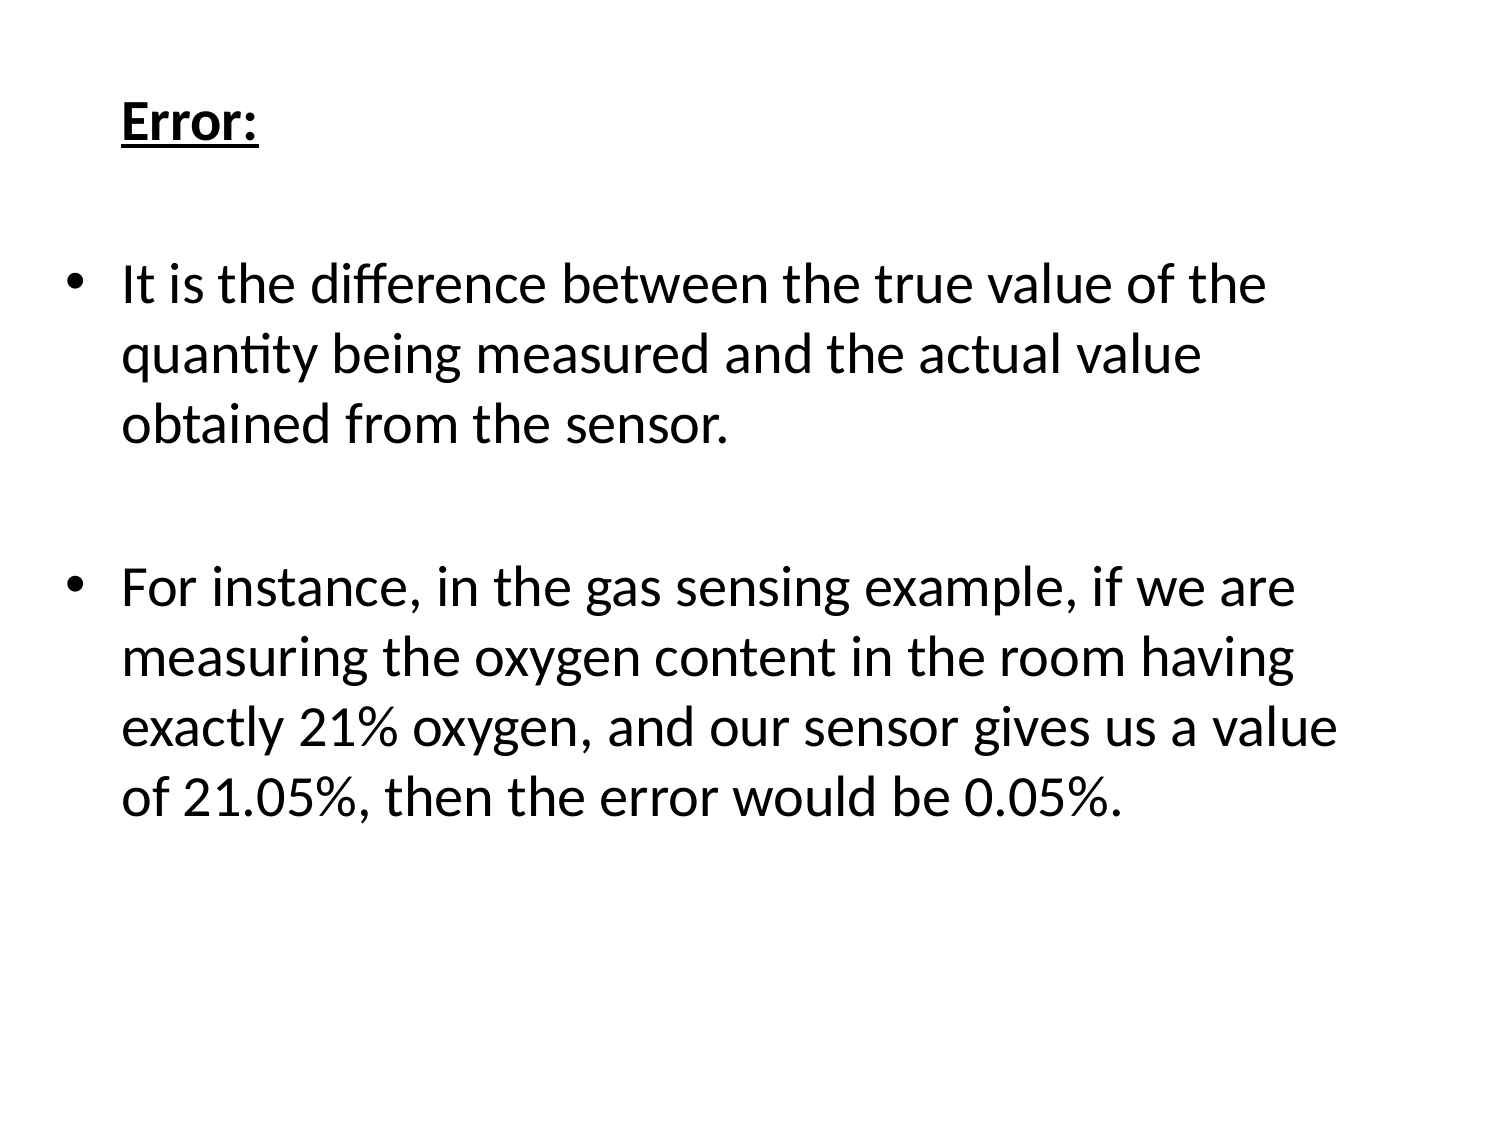

Error:

It is the difference between the true value of the quantity being measured and the actual value obtained from the sensor.

For instance, in the gas sensing example, if we are measuring the oxygen content in the room having exactly 21% oxygen, and our sensor gives us a value of 21.05%, then the error would be 0.05%.